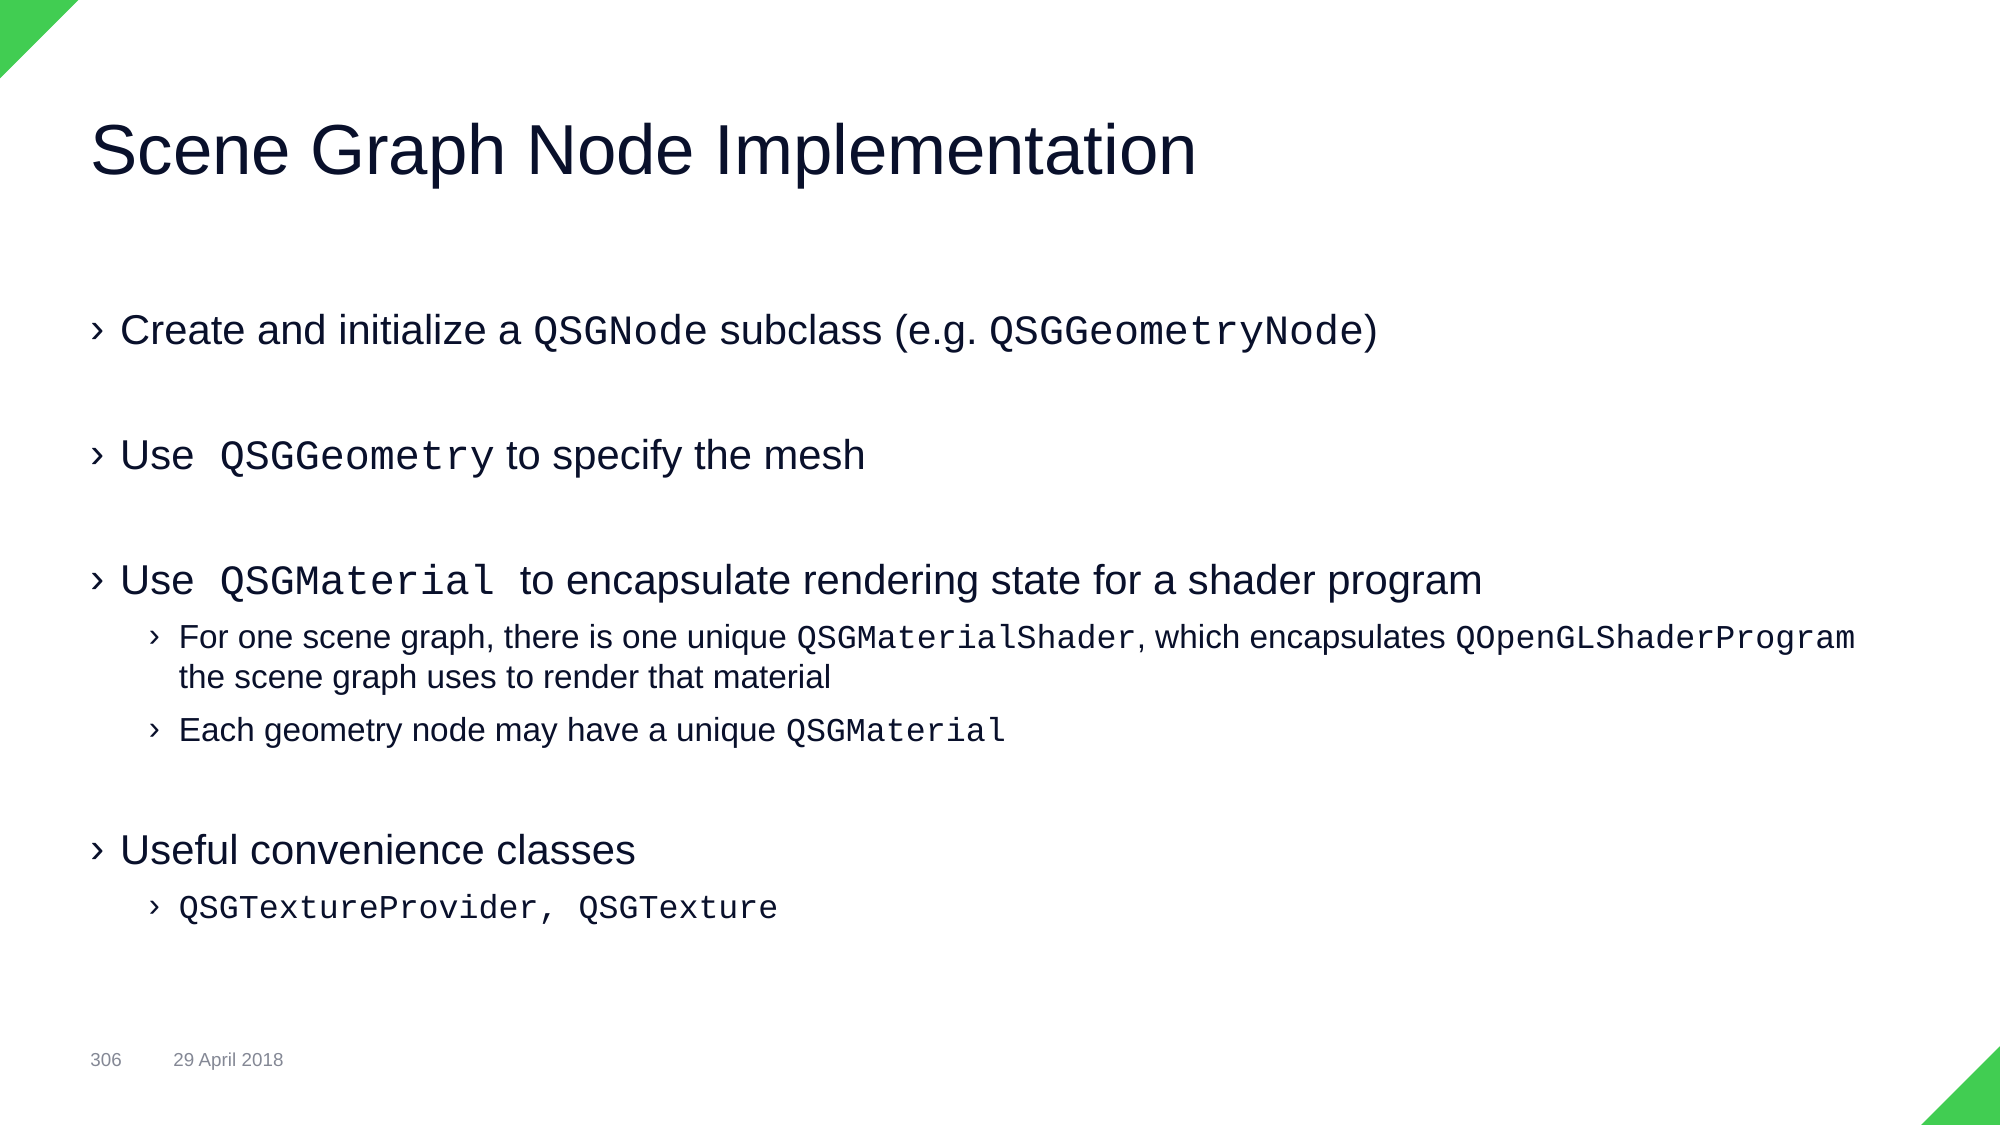

# Scene Graph Node Implementation
Create and initialize a QSGNode subclass (e.g. QSGGeometryNode)

Use QSGGeometry to specify the mesh

Use QSGMaterial to encapsulate rendering state for a shader program
For one scene graph, there is one unique QSGMaterialShader, which encapsulates QOpenGLShaderProgram the scene graph uses to render that material
Each geometry node may have a unique QSGMaterial

Useful convenience classes
QSGTextureProvider, QSGTexture

306
29 April 2018